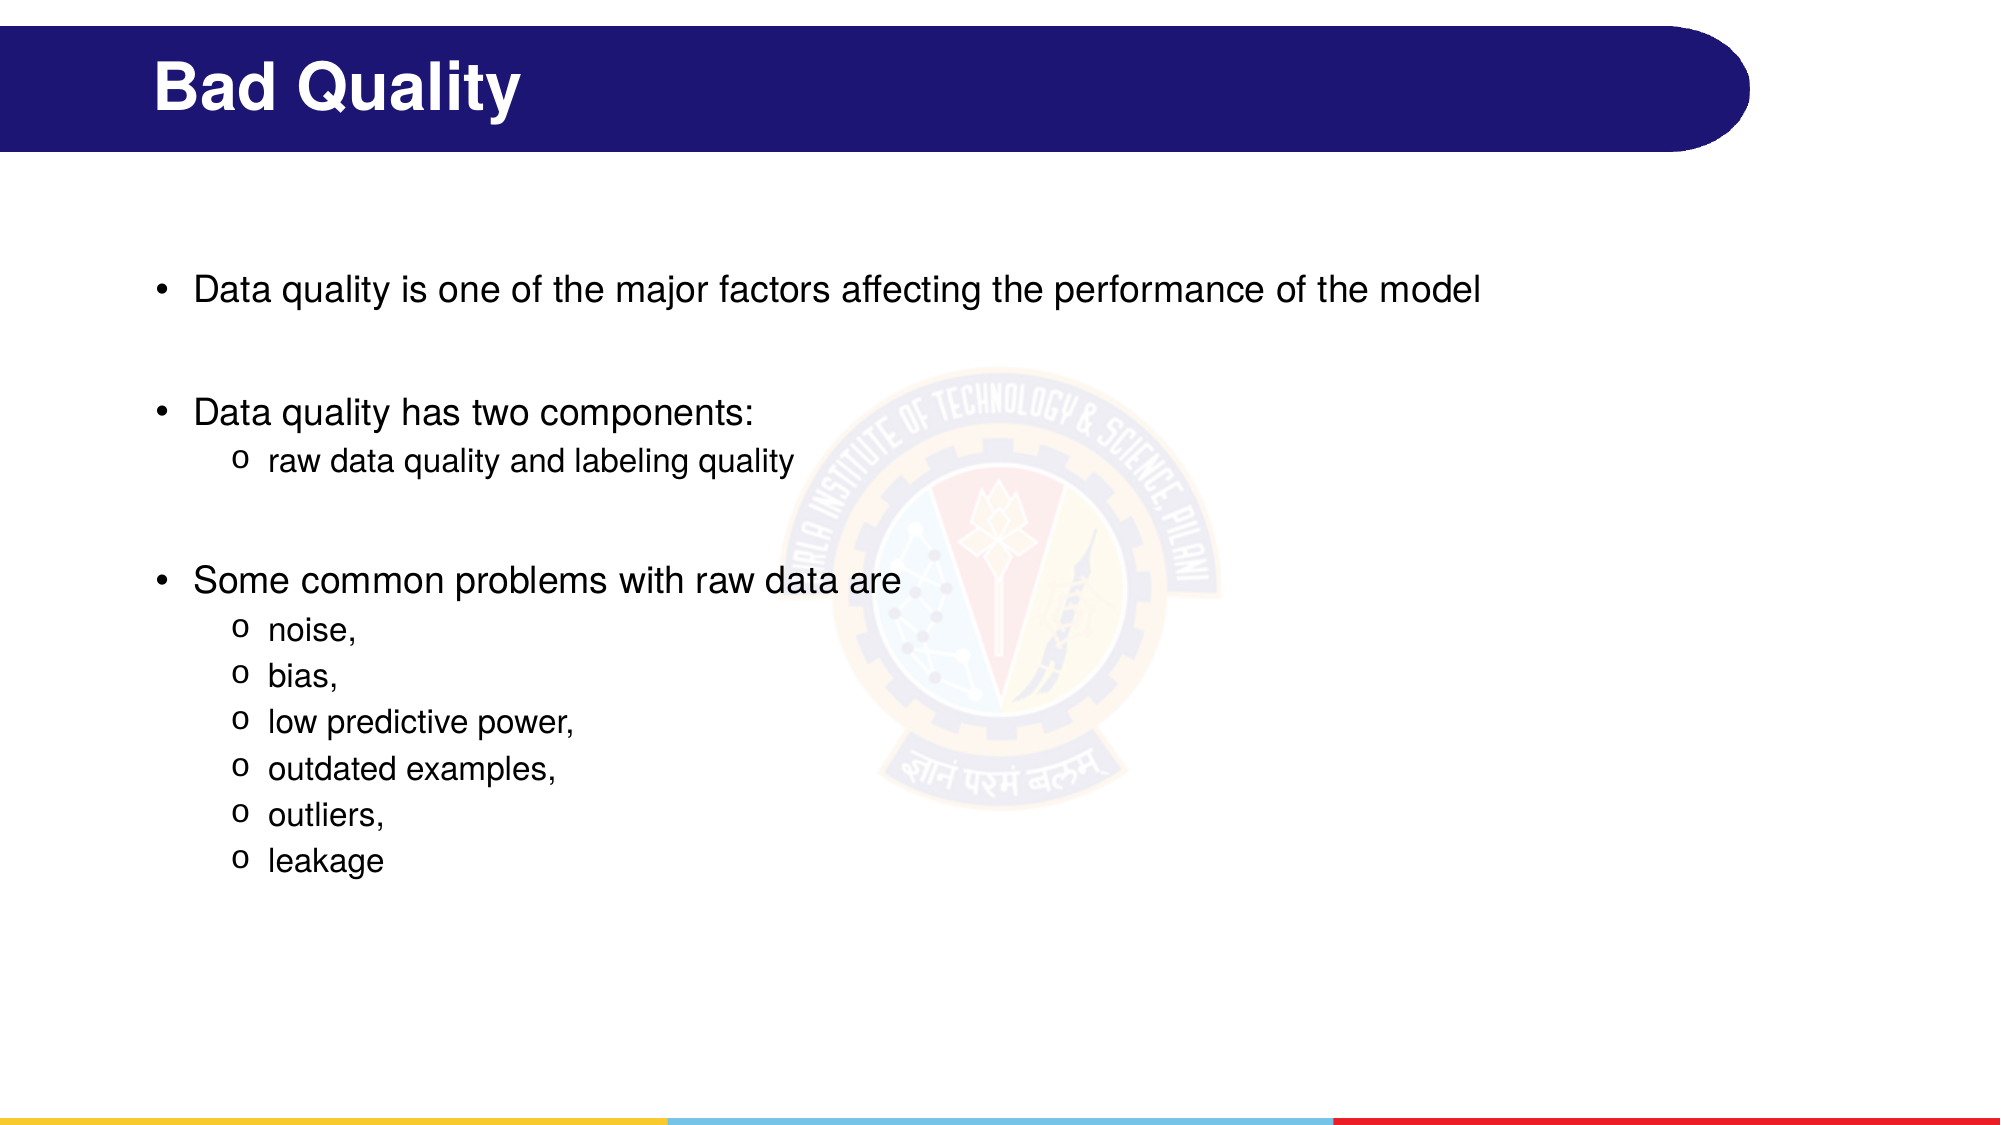

# Bad Quality

Data quality is one of the major factors affecting the performance of the model

Data quality has two components:
raw data quality and labeling quality

Some common problems with raw data are
noise,
bias,
low predictive power,
outdated examples,
outliers,
leakage